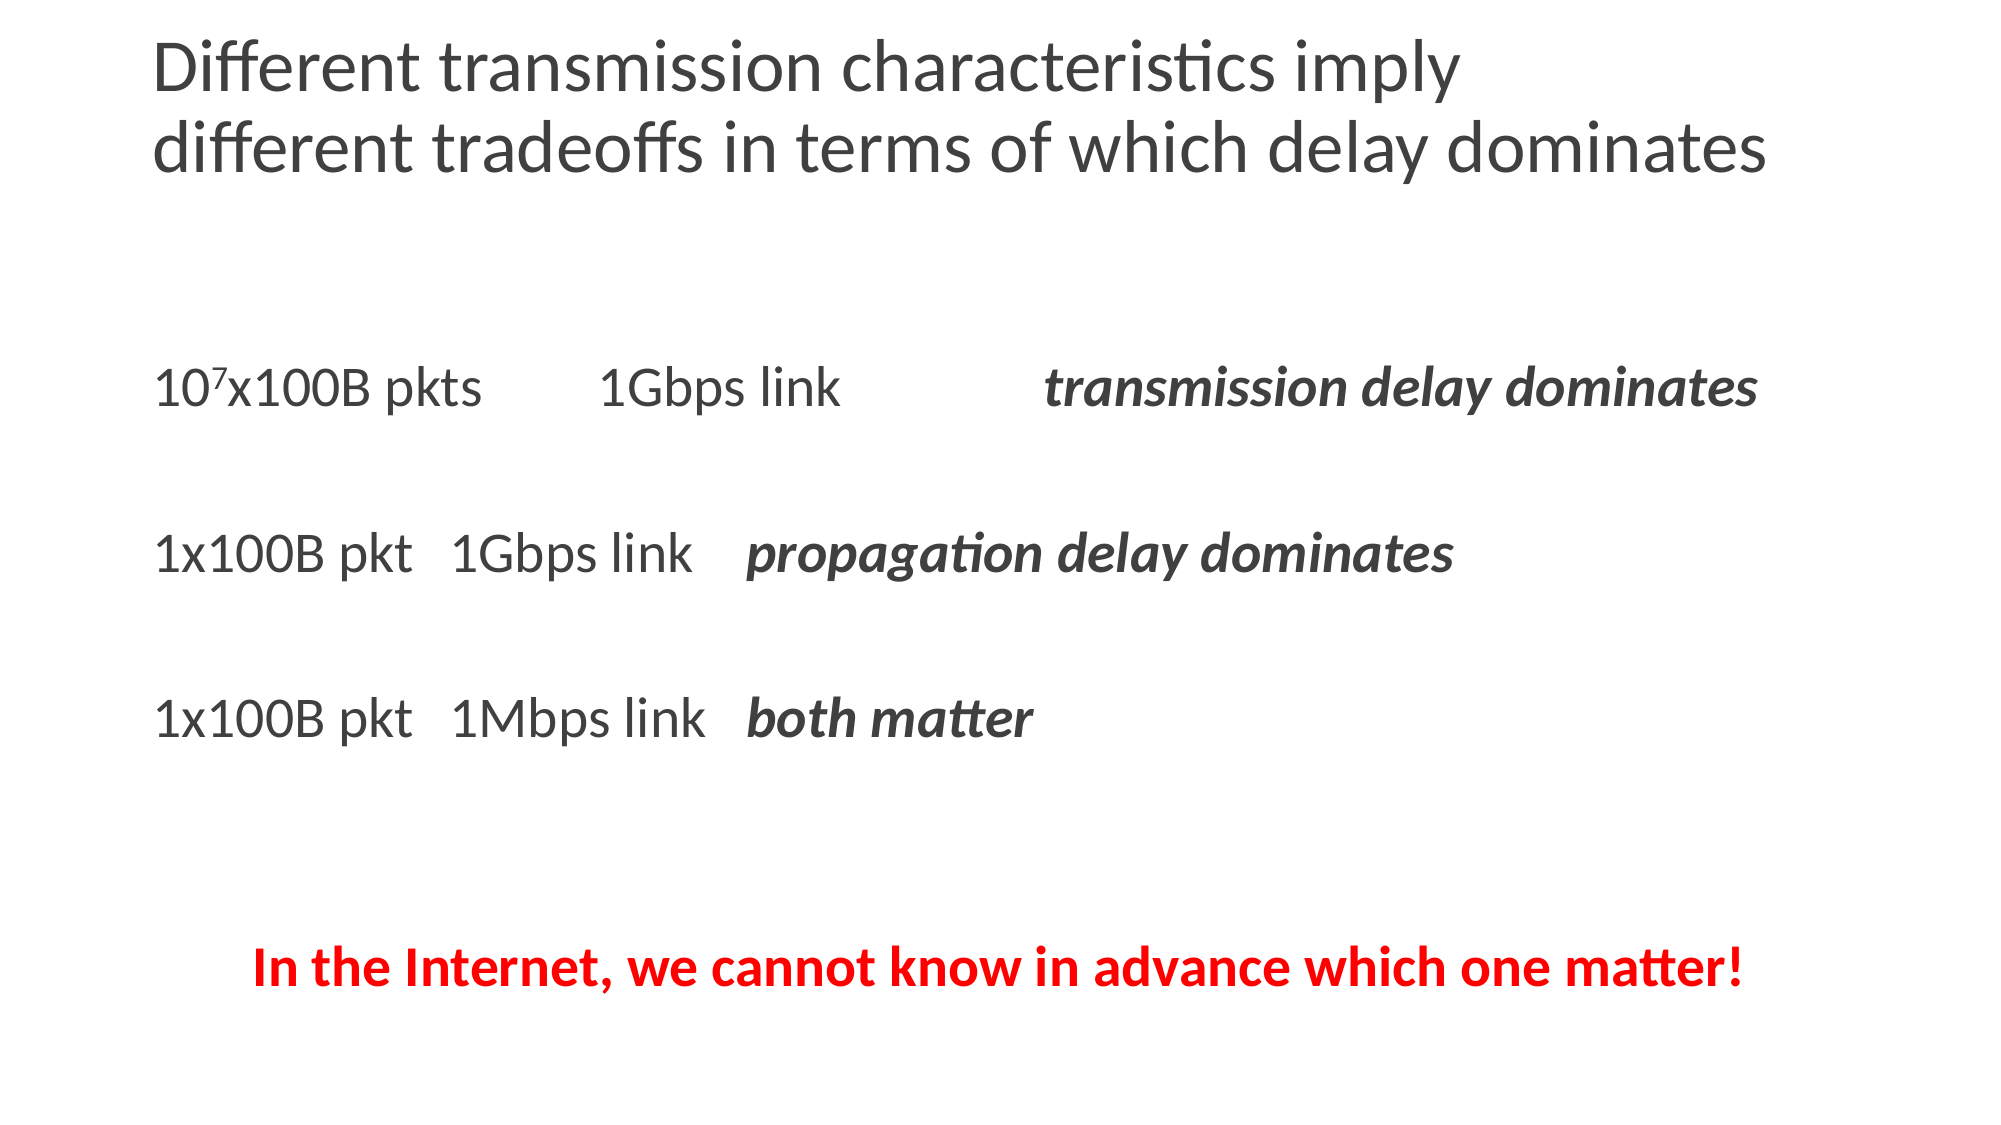

# Different transmission characteristics imply different tradeoffs in terms of which delay dominates

107x100B pkts	1Gbps link		transmission delay dominates

1x100B pkt 		1Gbps link		propagation delay dominates

1x100B pkt		1Mbps link		both matter

In the Internet, we cannot know in advance which one matter!